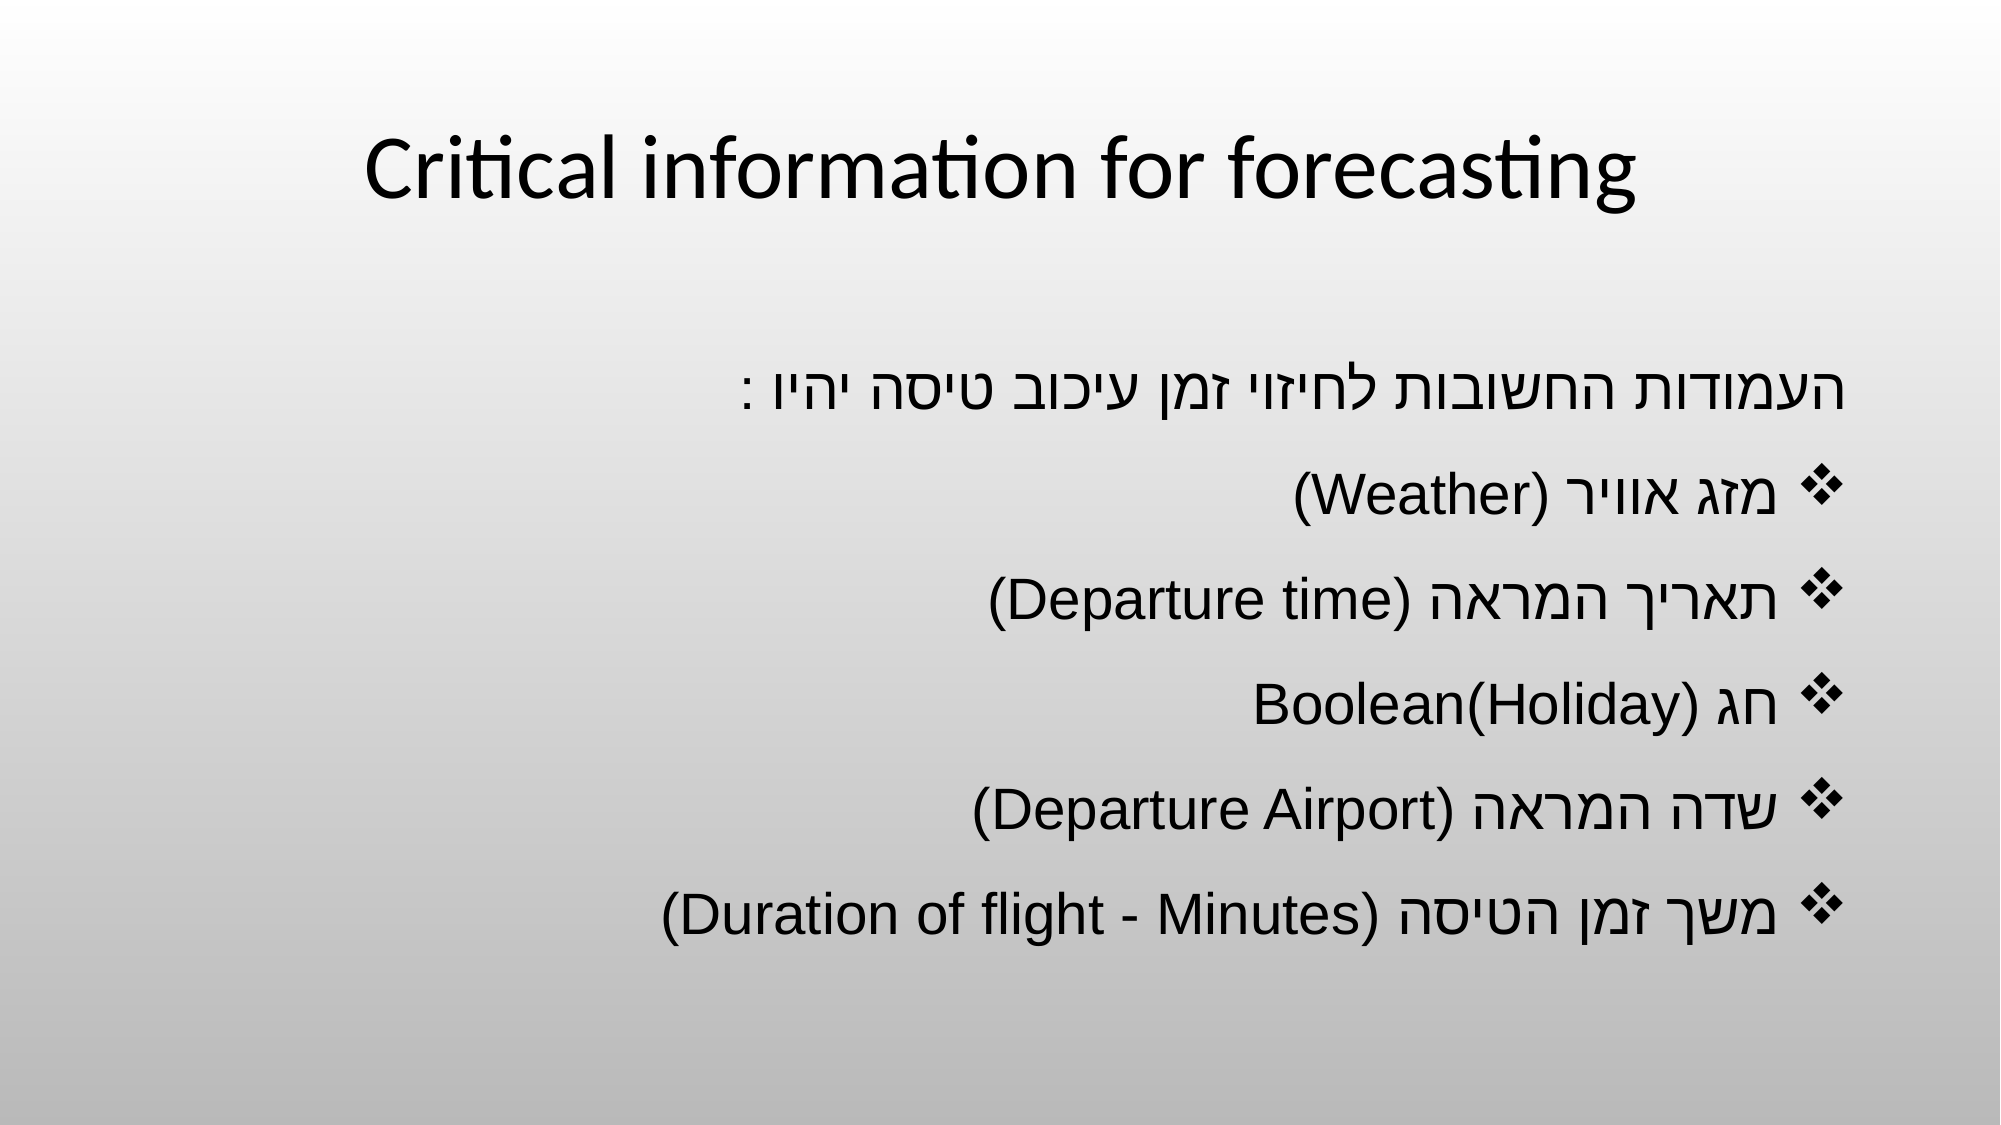

# Critical information for forecasting
העמודות החשובות לחיזוי זמן עיכוב טיסה יהיו :
 מזג אוויר (Weather)
 תאריך המראה (Departure time)
 חג (Holiday)Boolean
 שדה המראה (Departure Airport)
 משך זמן הטיסה (Duration of flight - Minutes)